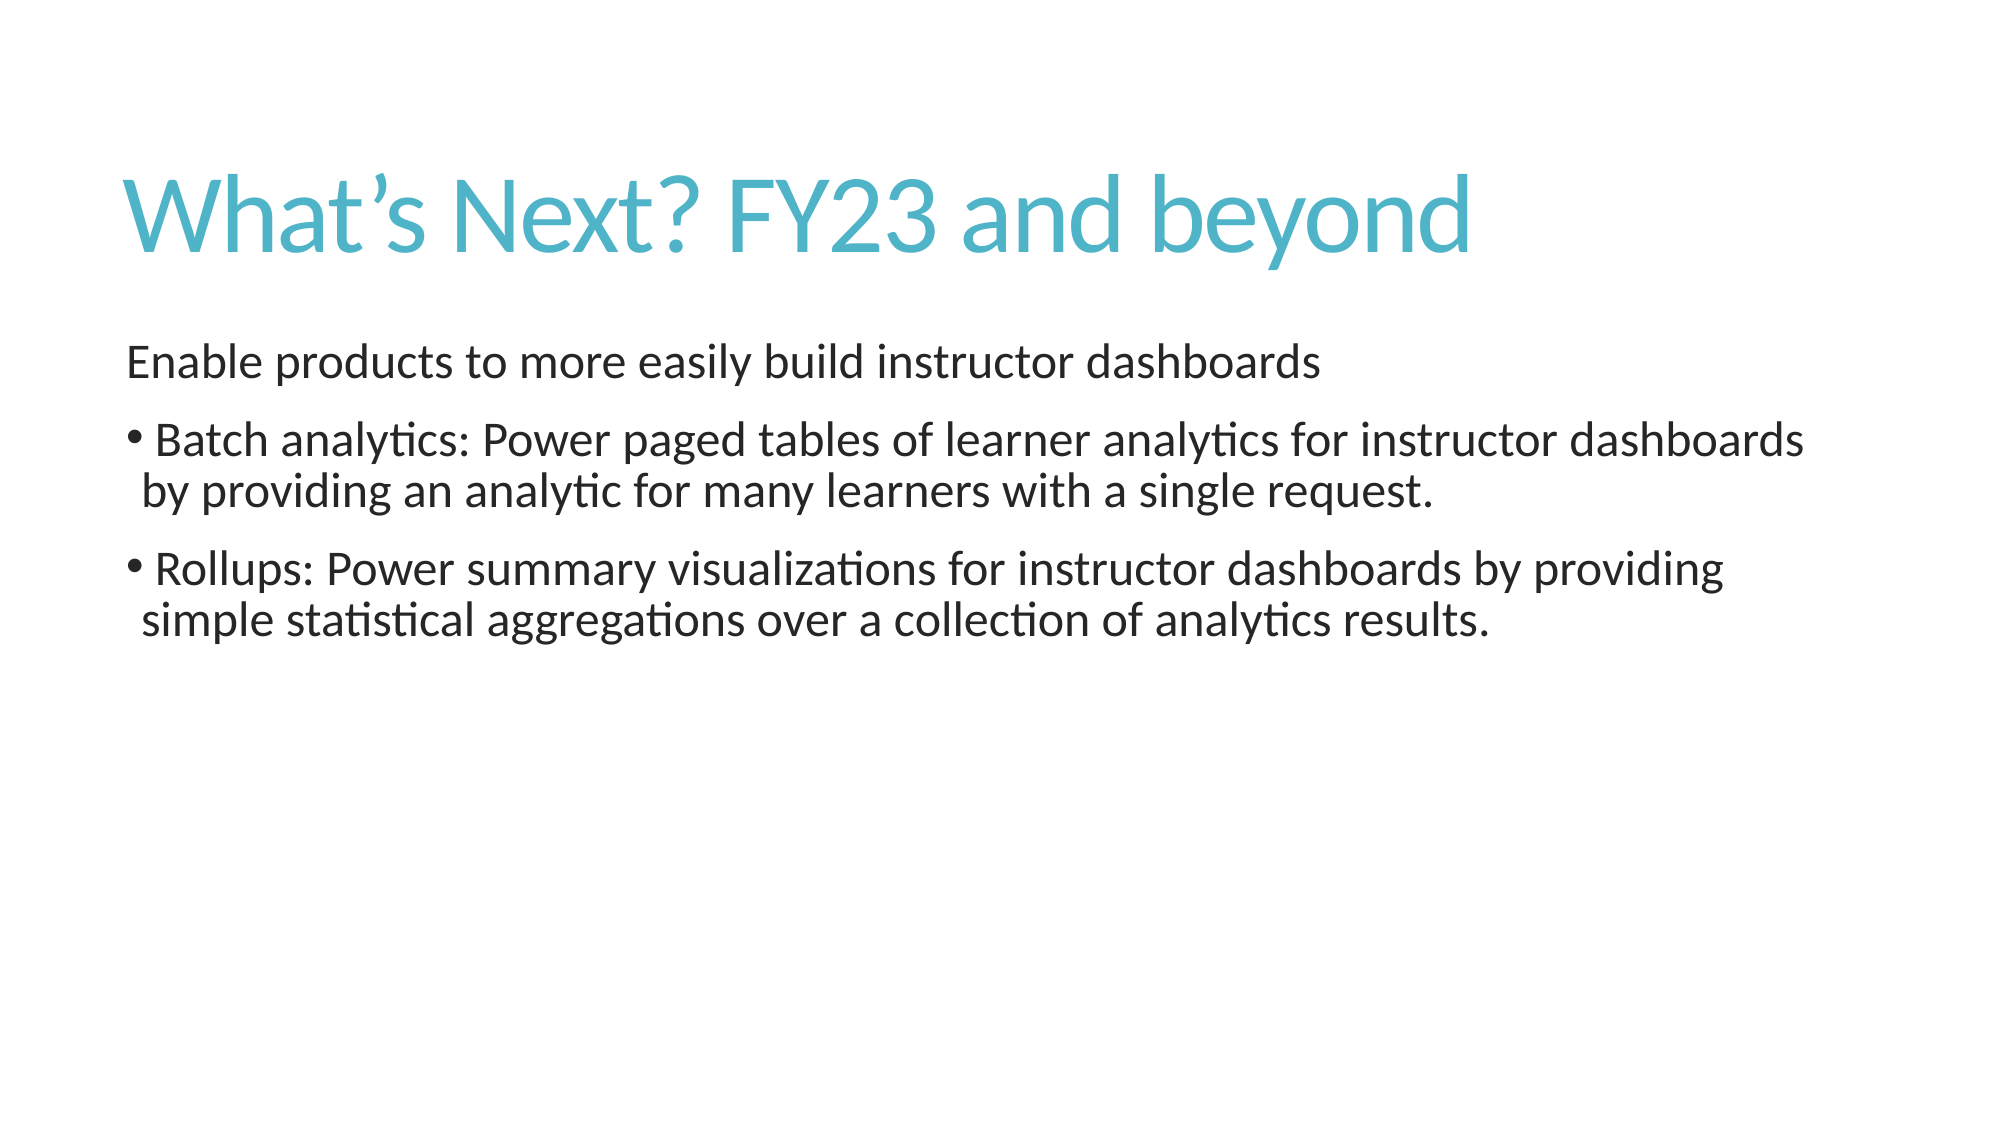

# What’s Next? FY23 and beyond
Enable products to more easily build instructor dashboards
 Batch analytics: Power paged tables of learner analytics for instructor dashboards by providing an analytic for many learners with a single request.
 Rollups: Power summary visualizations for instructor dashboards by providing simple statistical aggregations over a collection of analytics results.